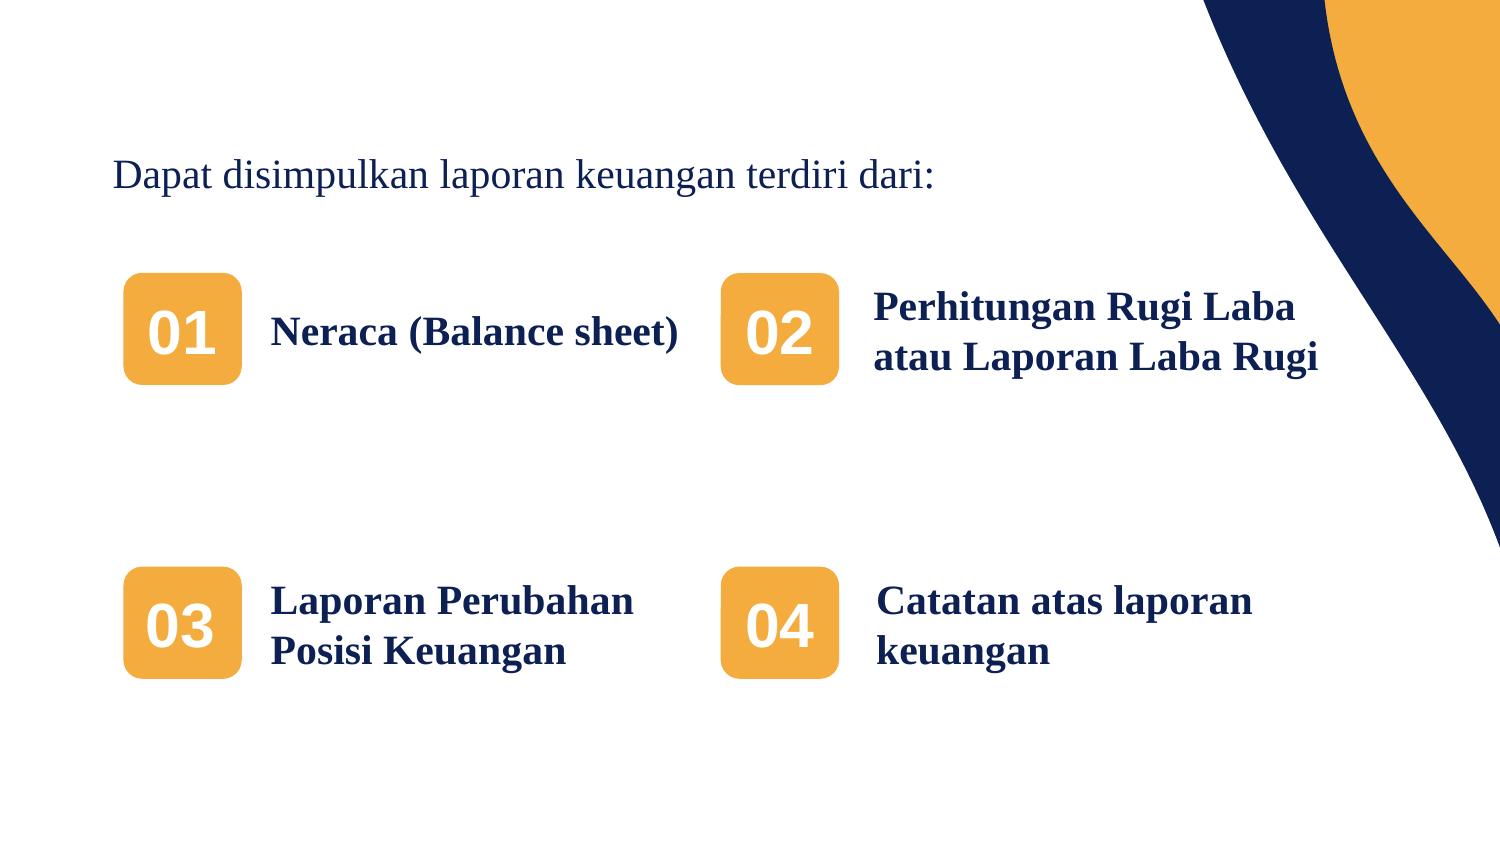

Dapat disimpulkan laporan keuangan terdiri dari:

01
# Neraca (Balance sheet)
02
Perhitungan Rugi Laba atau Laporan Laba Rugi

03
Laporan Perubahan Posisi Keuangan
04
Catatan atas laporan keuangan